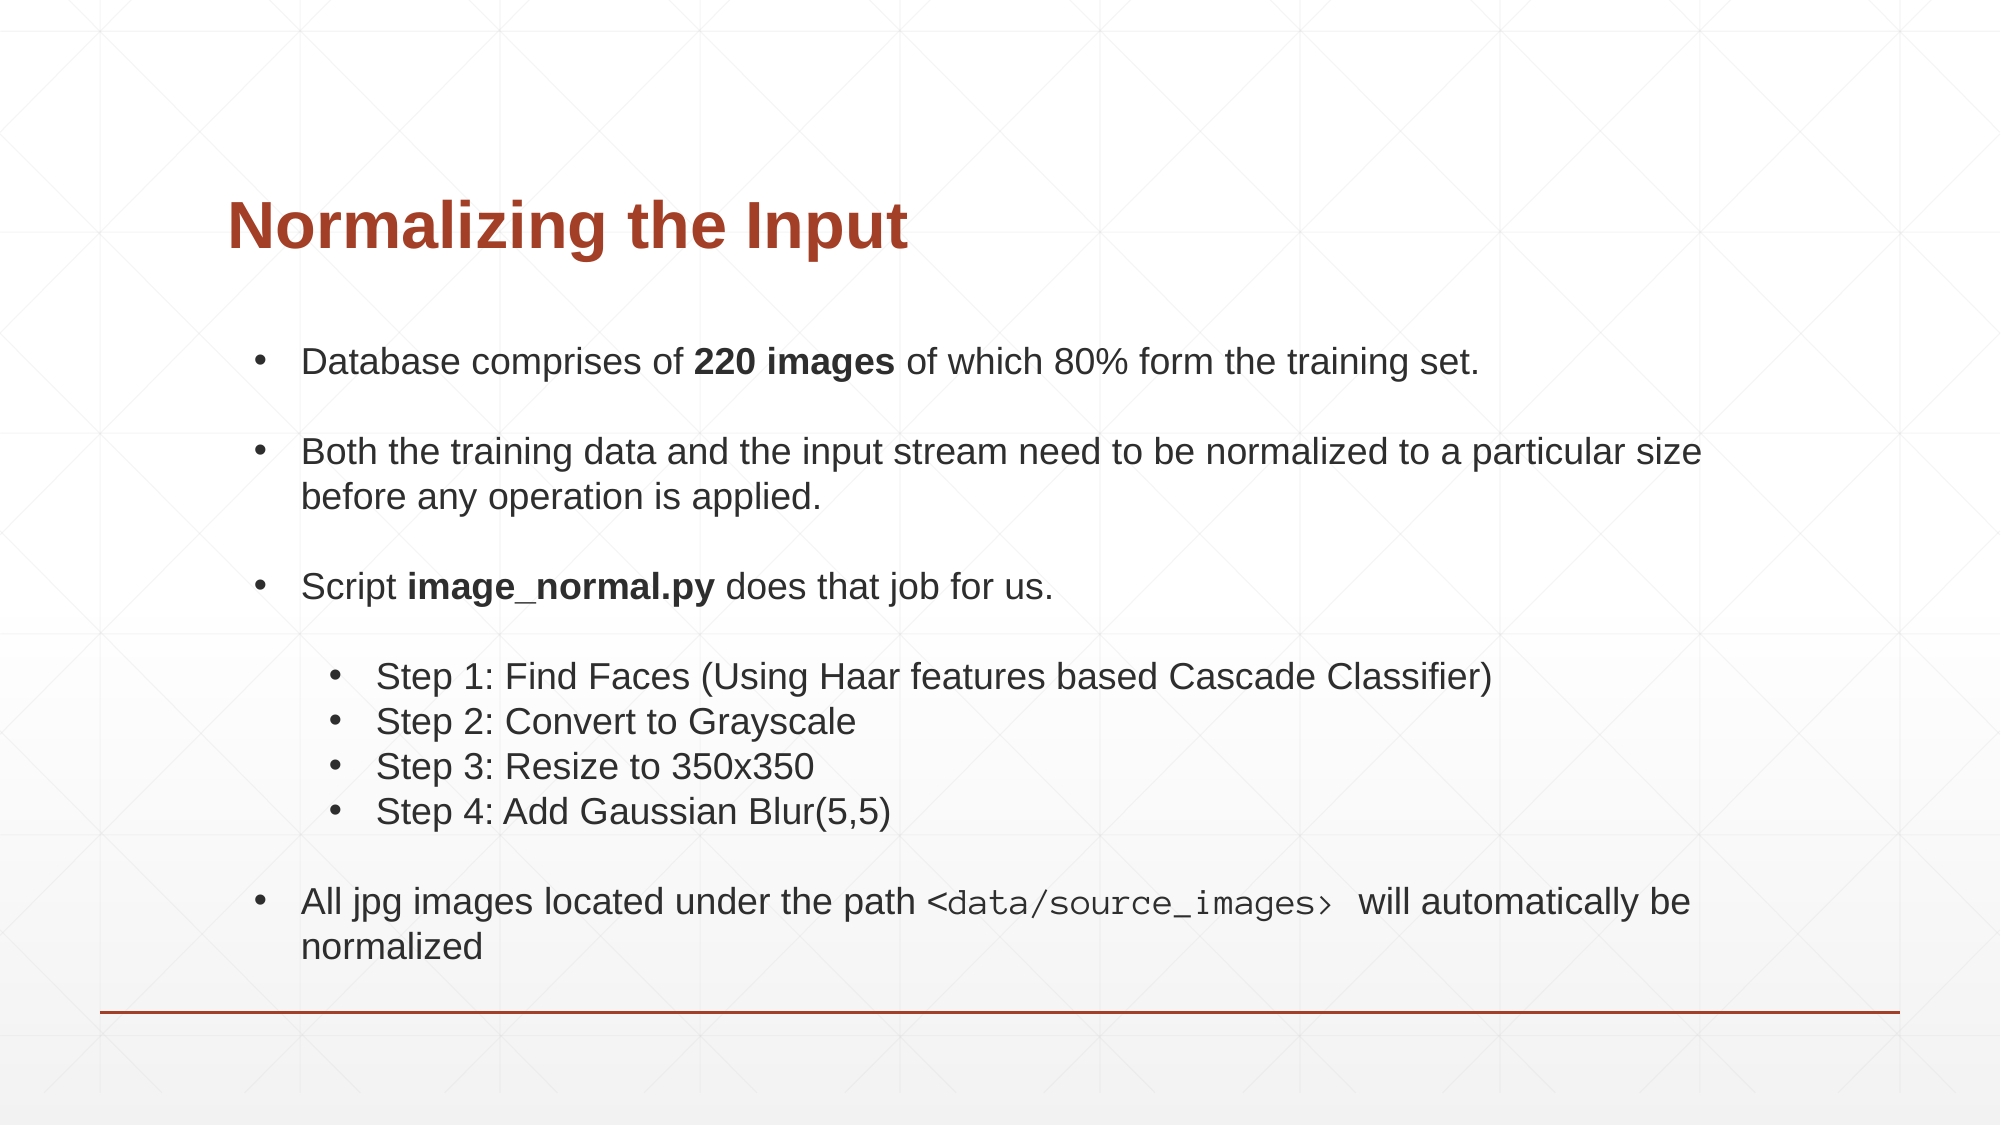

# Normalizing the Input
Database comprises of 220 images of which 80% form the training set.

Both the training data and the input stream need to be normalized to a particular size before any operation is applied.

Script image_normal.py does that job for us.

Step 1: Find Faces (Using Haar features based Cascade Classifier)
Step 2: Convert to Grayscale
Step 3: Resize to 350x350
Step 4: Add Gaussian Blur(5,5)

All jpg images located under the path <data/source_images> will automatically be normalized